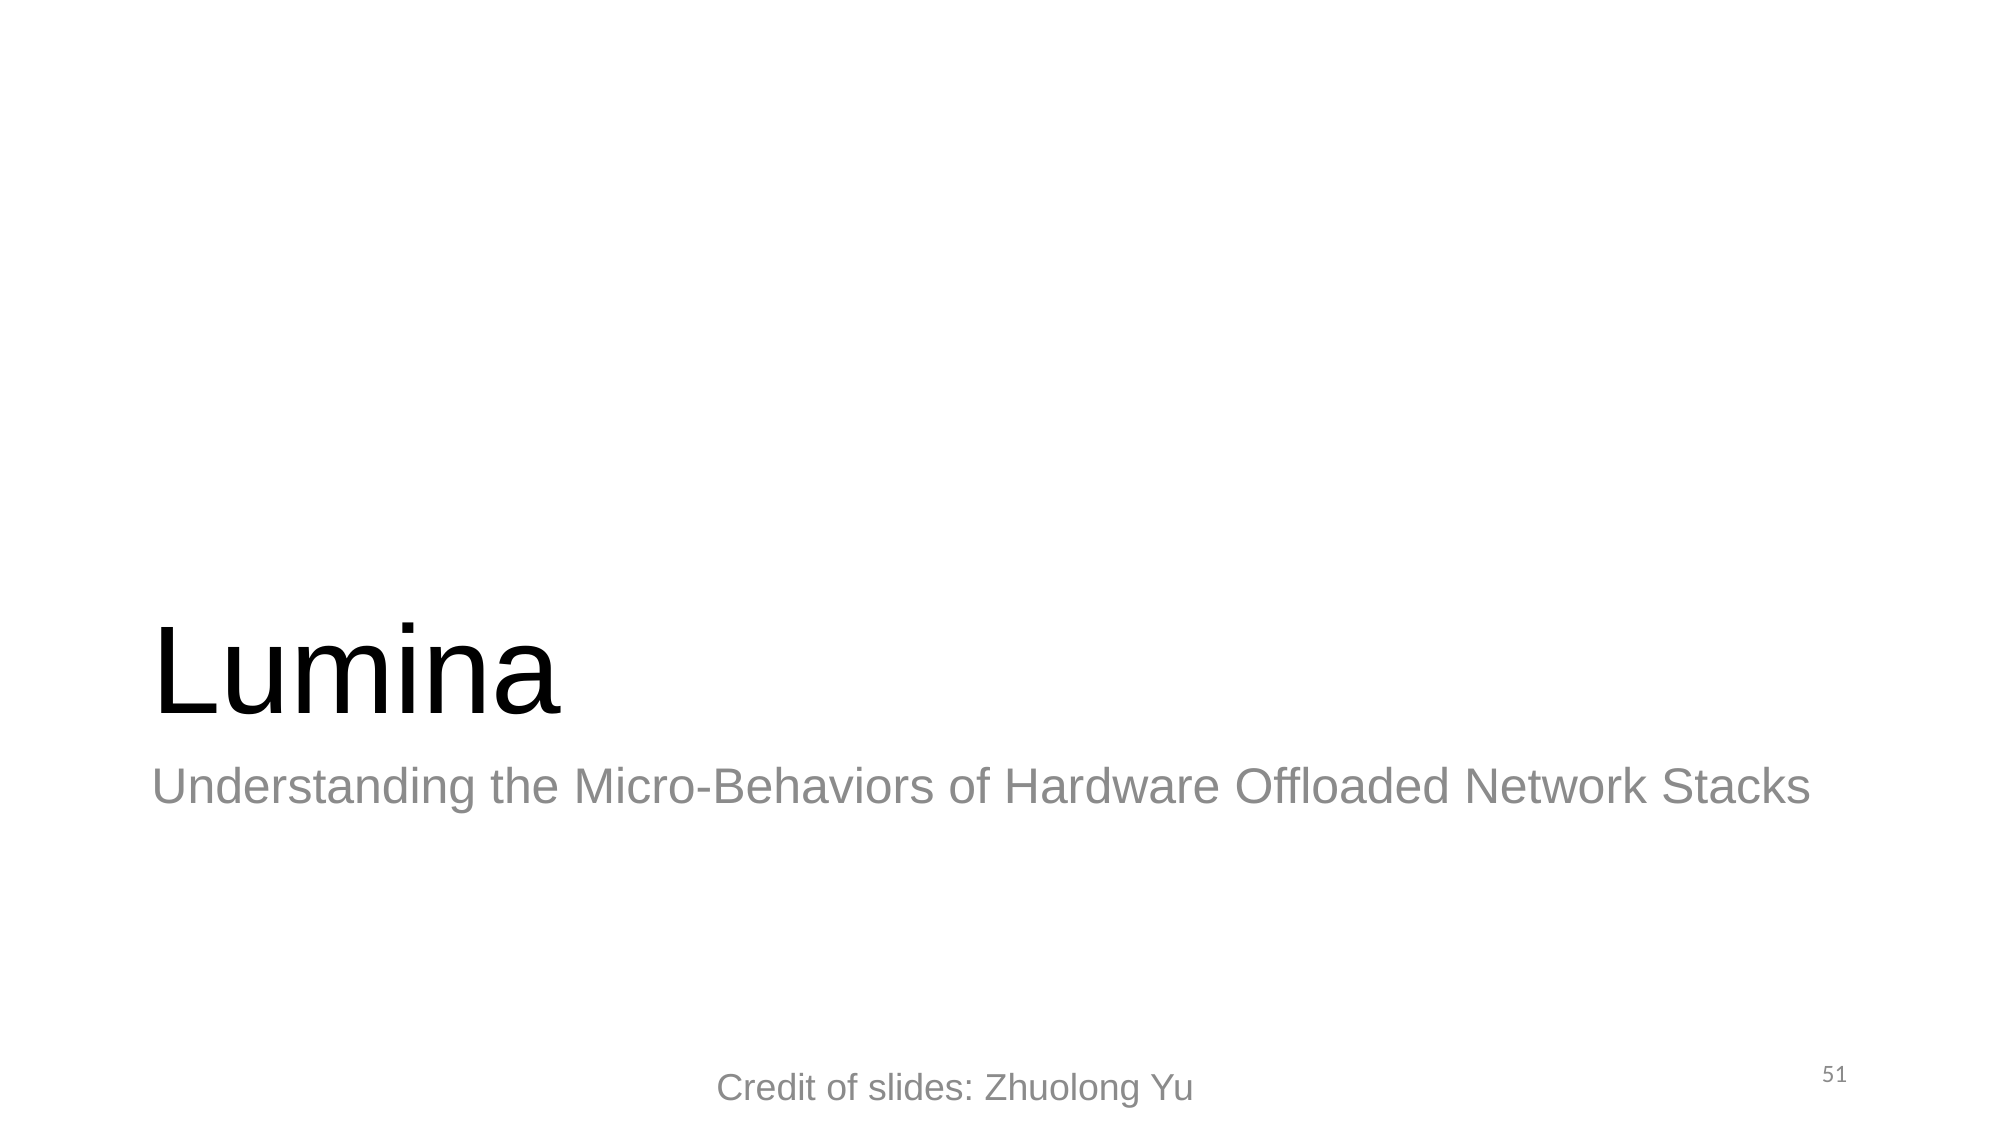

# Lumina
Understanding the Micro-Behaviors of Hardware Offloaded Network Stacks
51
Credit of slides: Zhuolong Yu